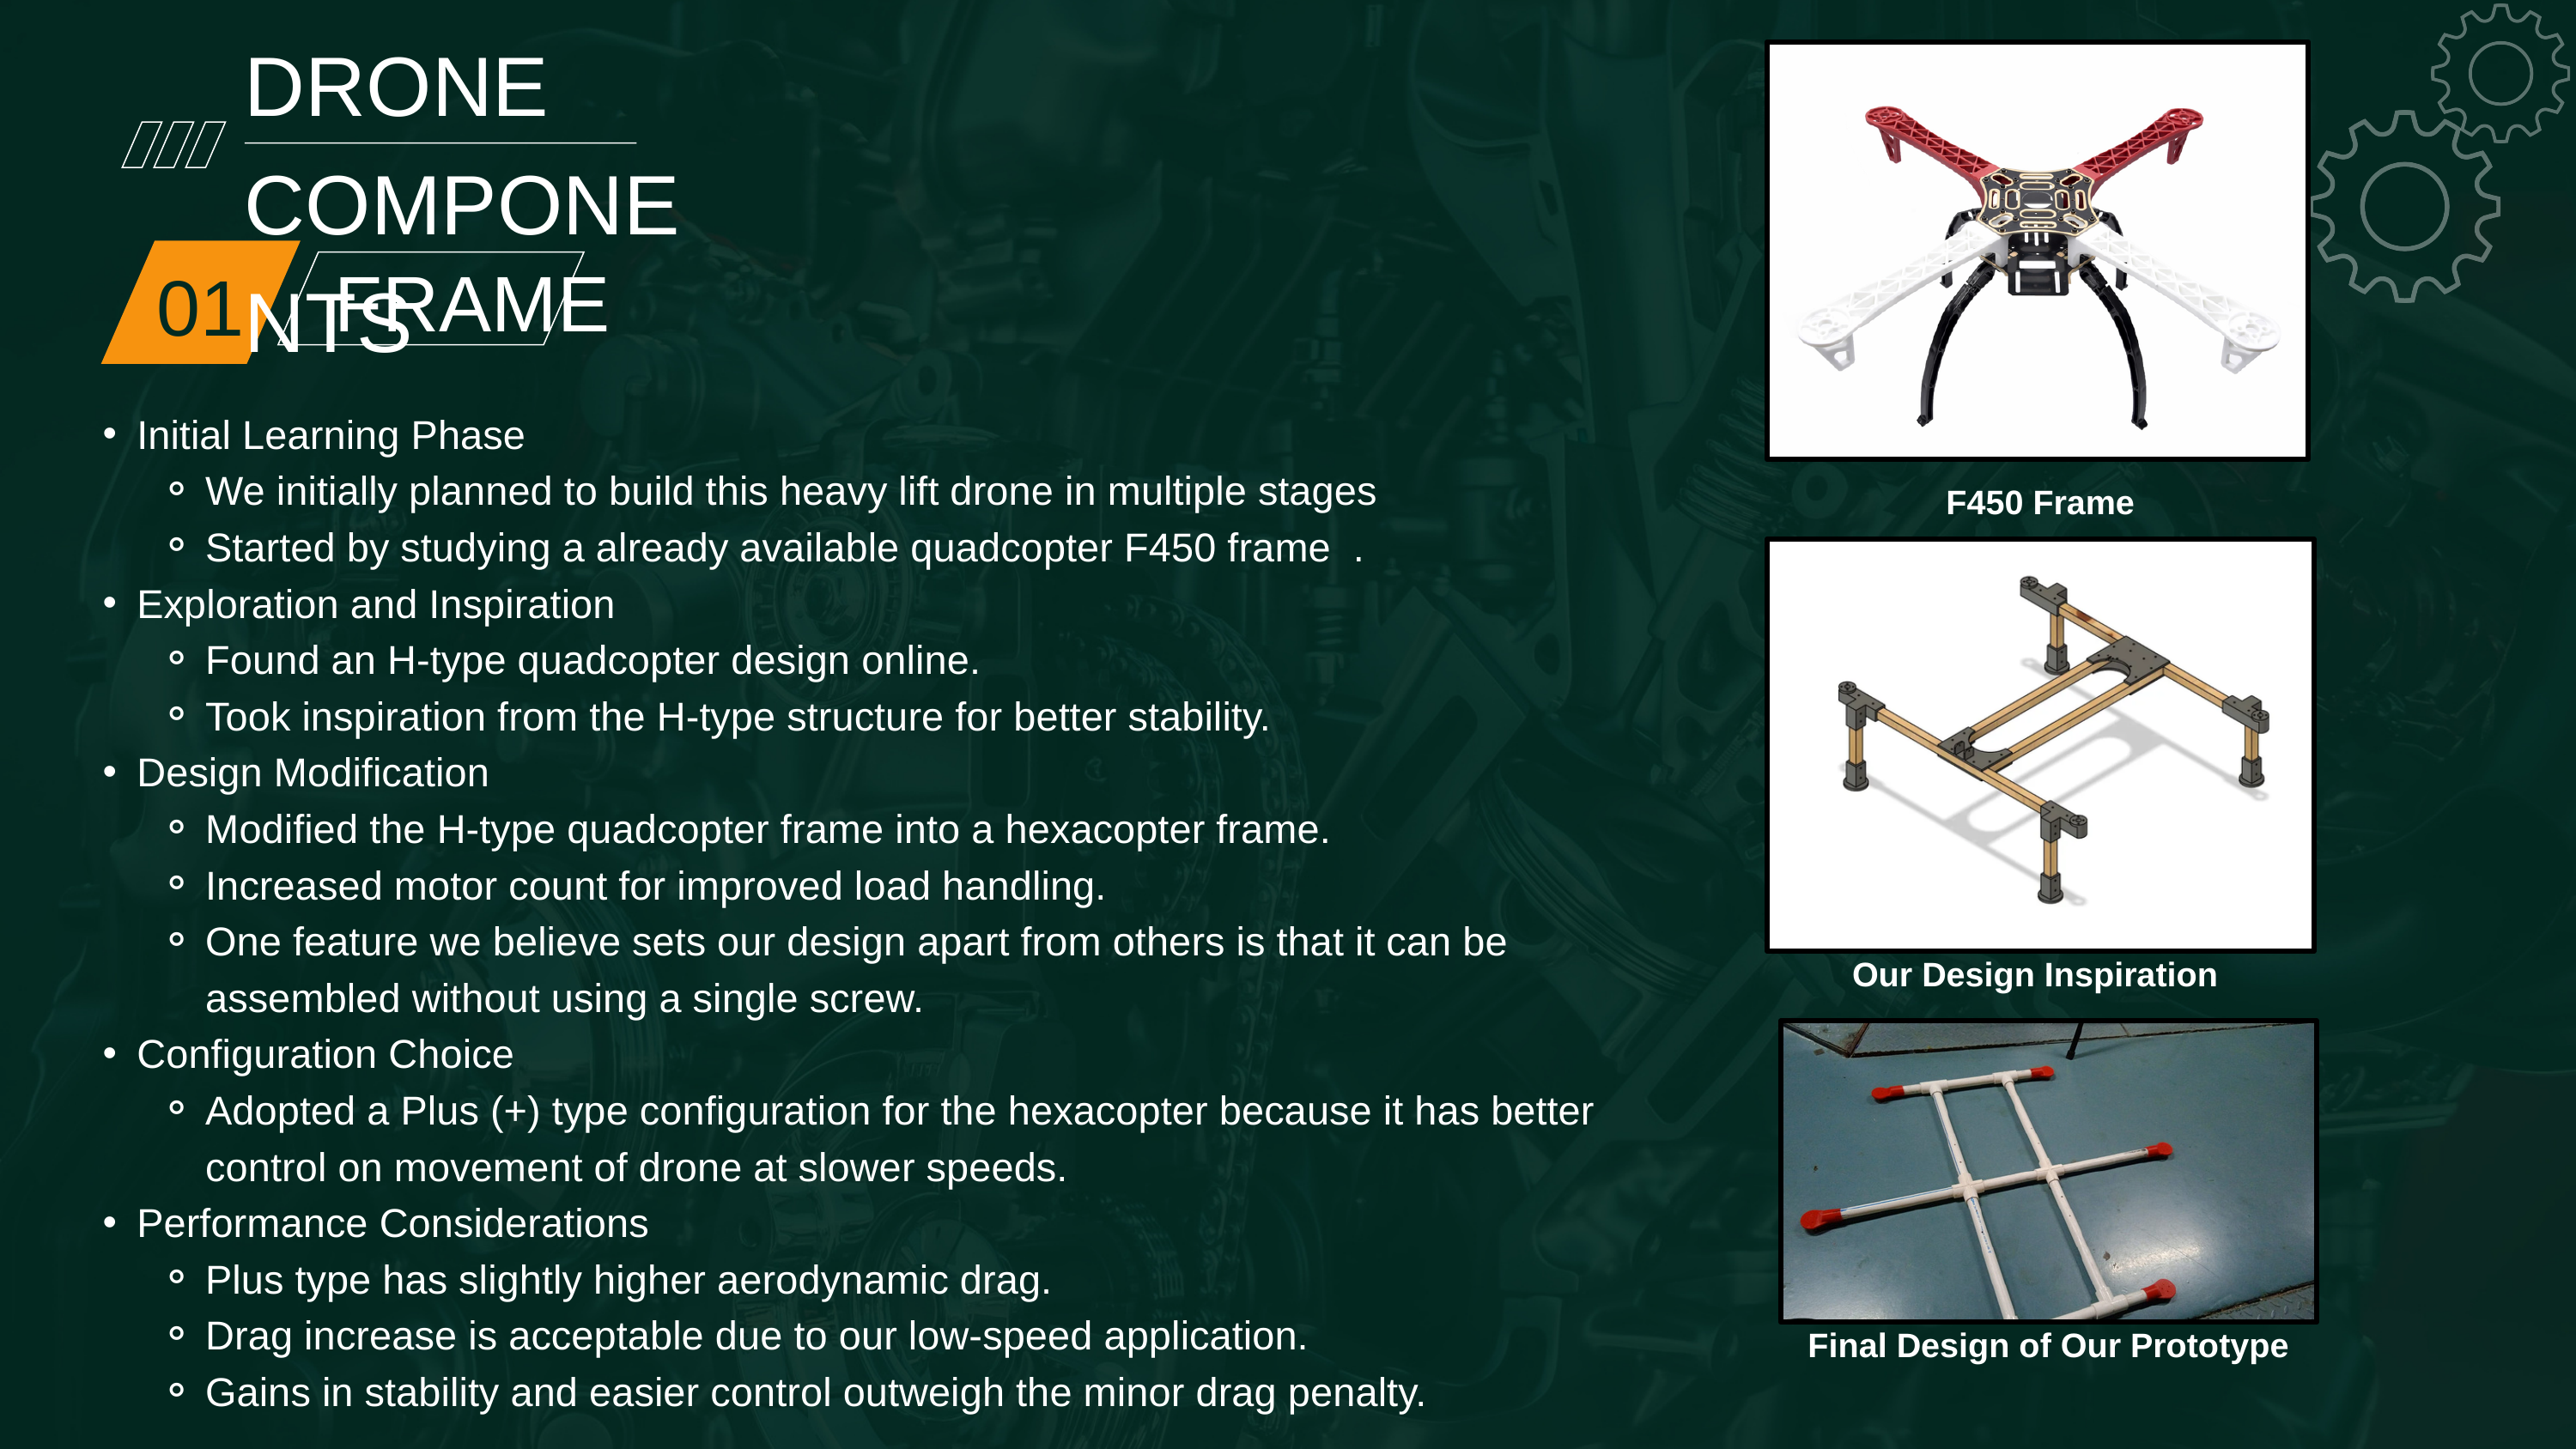

DRONE COMPONENTS

FRAME

01

Initial Learning Phase
We initially planned to build this heavy lift drone in multiple stages
Started by studying a already available quadcopter F450 frame  .
Exploration and Inspiration
Found an H-type quadcopter design online.
Took inspiration from the H-type structure for better stability.
Design Modification
Modified the H-type quadcopter frame into a hexacopter frame.
Increased motor count for improved load handling.
One feature we believe sets our design apart from others is that it can be assembled without using a single screw.
Configuration Choice
Adopted a Plus (+) type configuration for the hexacopter because it has better control on movement of drone at slower speeds.
Performance Considerations
Plus type has slightly higher aerodynamic drag.
Drag increase is acceptable due to our low-speed application.
Gains in stability and easier control outweigh the minor drag penalty.

F450 Frame

Our Design Inspiration
03

Final Design of Our Prototype